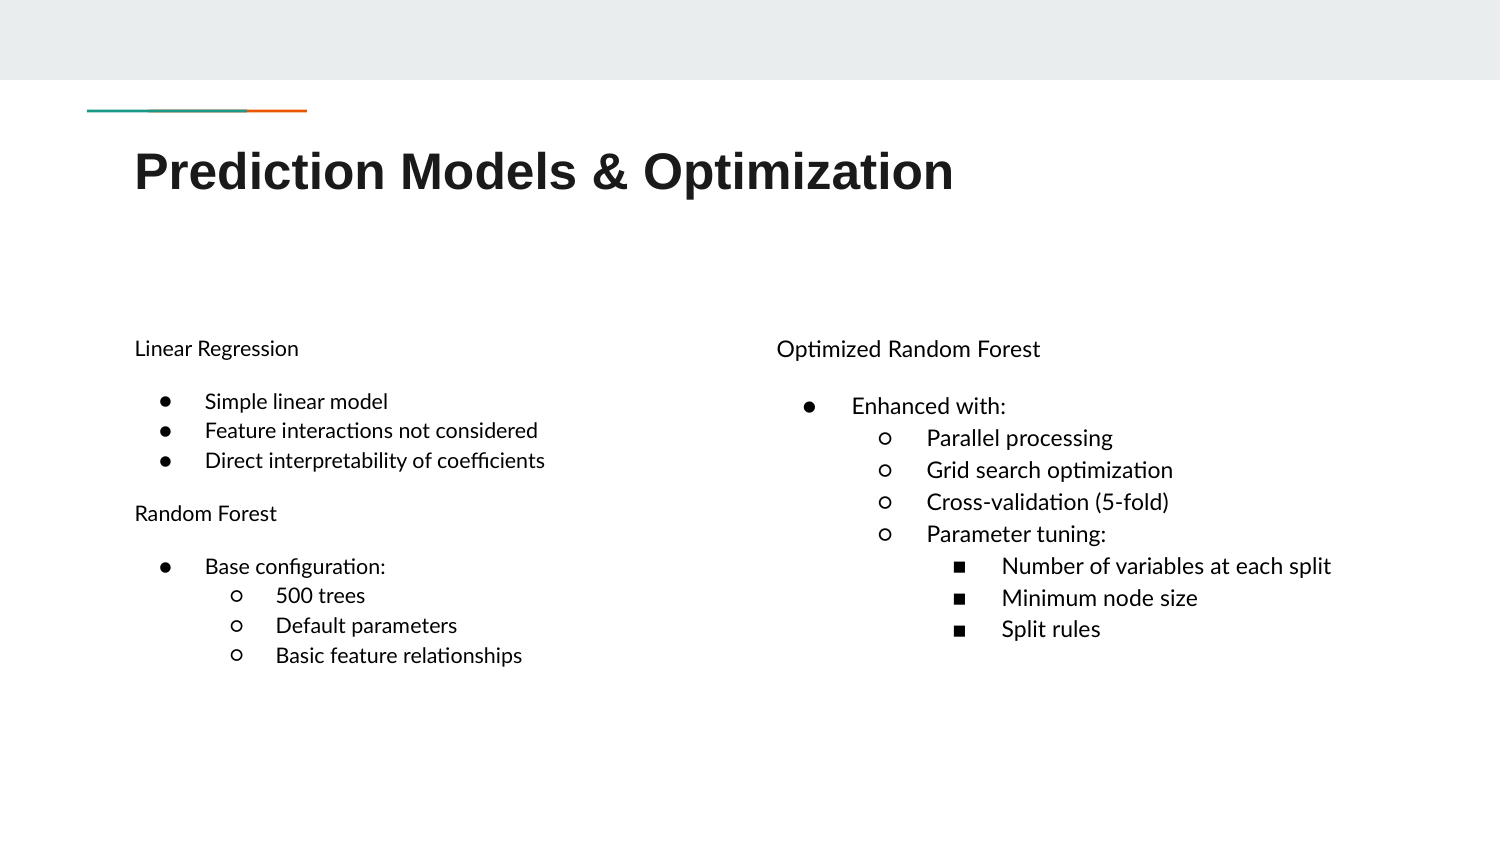

# Prediction Models & Optimization
Linear Regression
Simple linear model
Feature interactions not considered
Direct interpretability of coefficients
Random Forest
Base configuration:
500 trees
Default parameters
Basic feature relationships
Optimized Random Forest
Enhanced with:
Parallel processing
Grid search optimization
Cross-validation (5-fold)
Parameter tuning:
Number of variables at each split
Minimum node size
Split rules